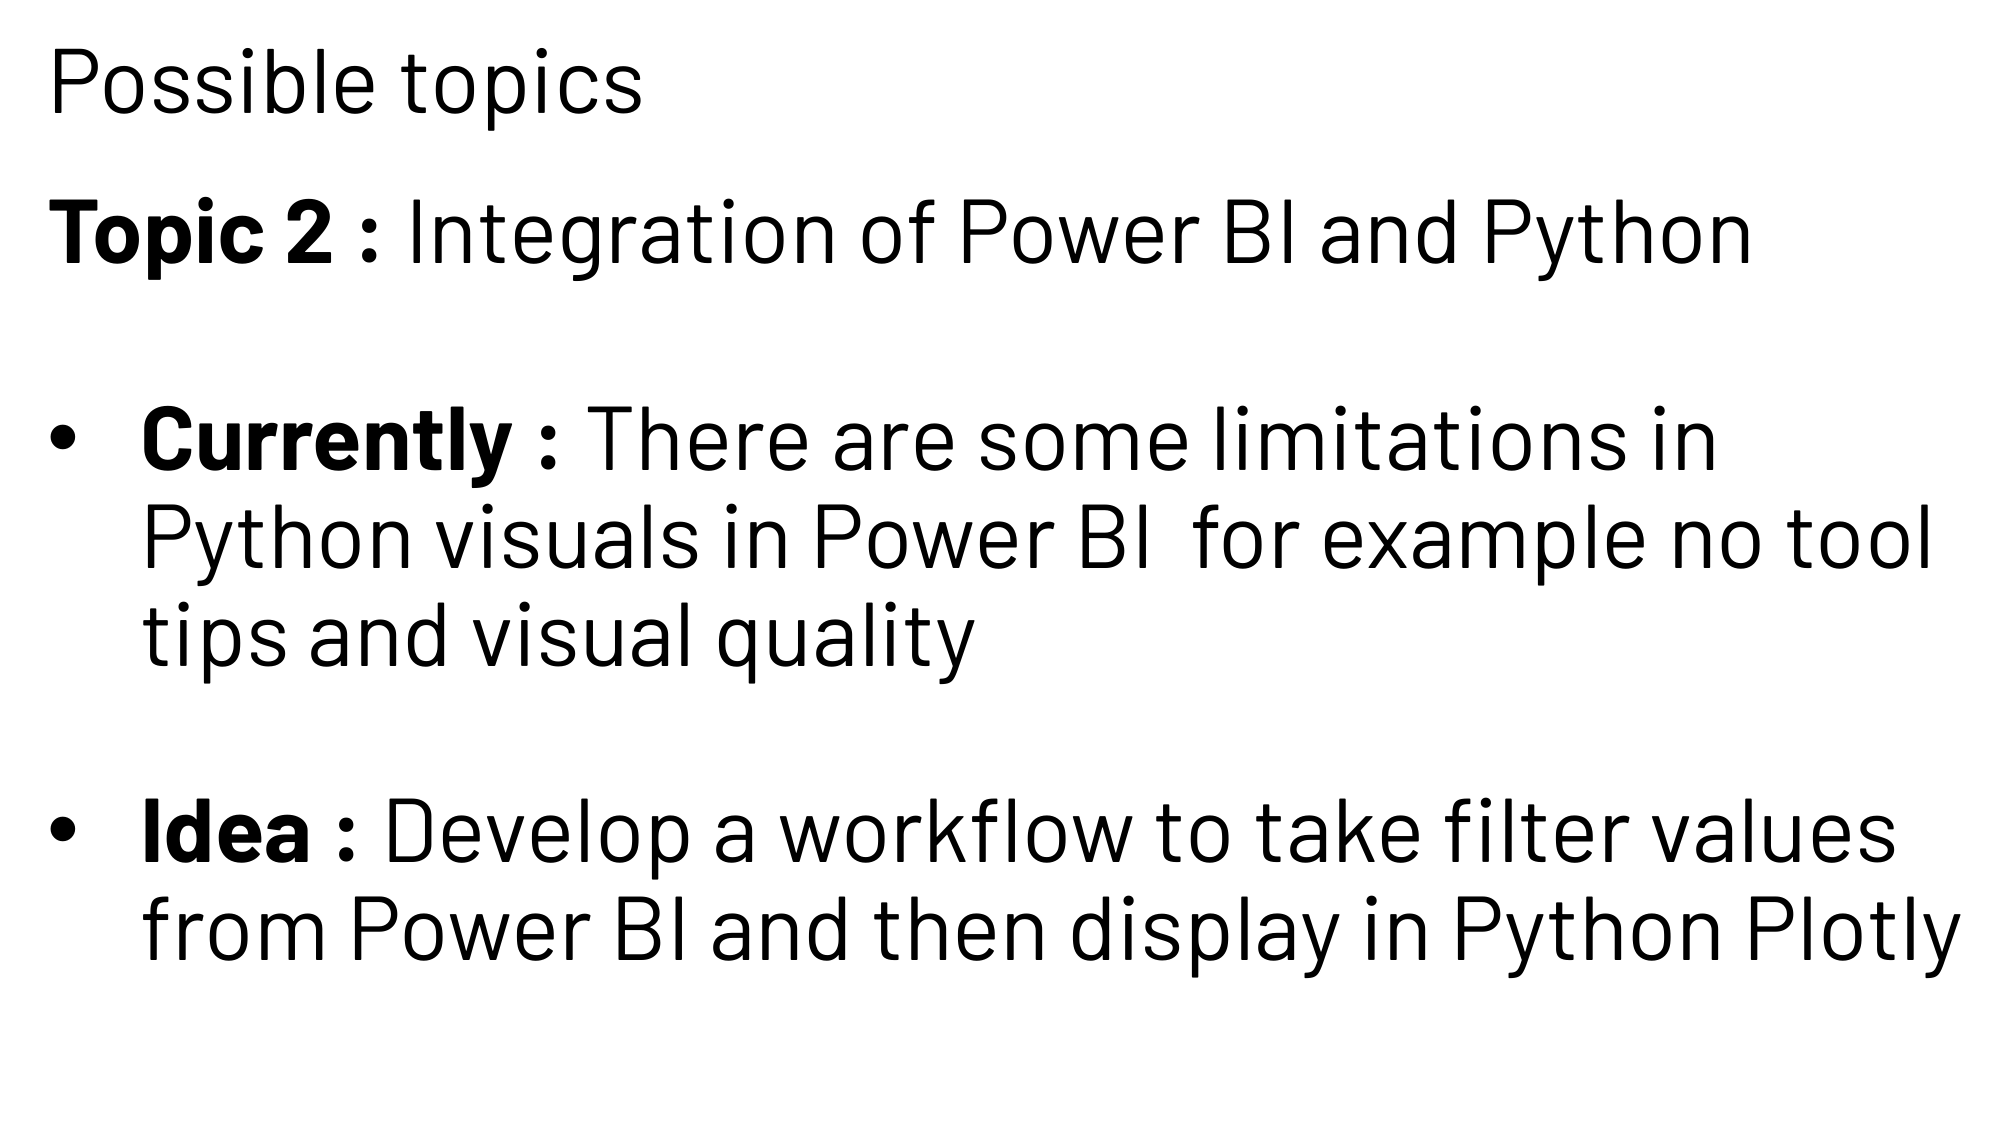

# Possible topics
Topic 2 : Integration of Power BI and Python
Currently : There are some limitations in Python visuals in Power BI  for example no tool tips and visual quality
Idea : Develop a workflow to take filter values from Power BI and then display in Python Plotly